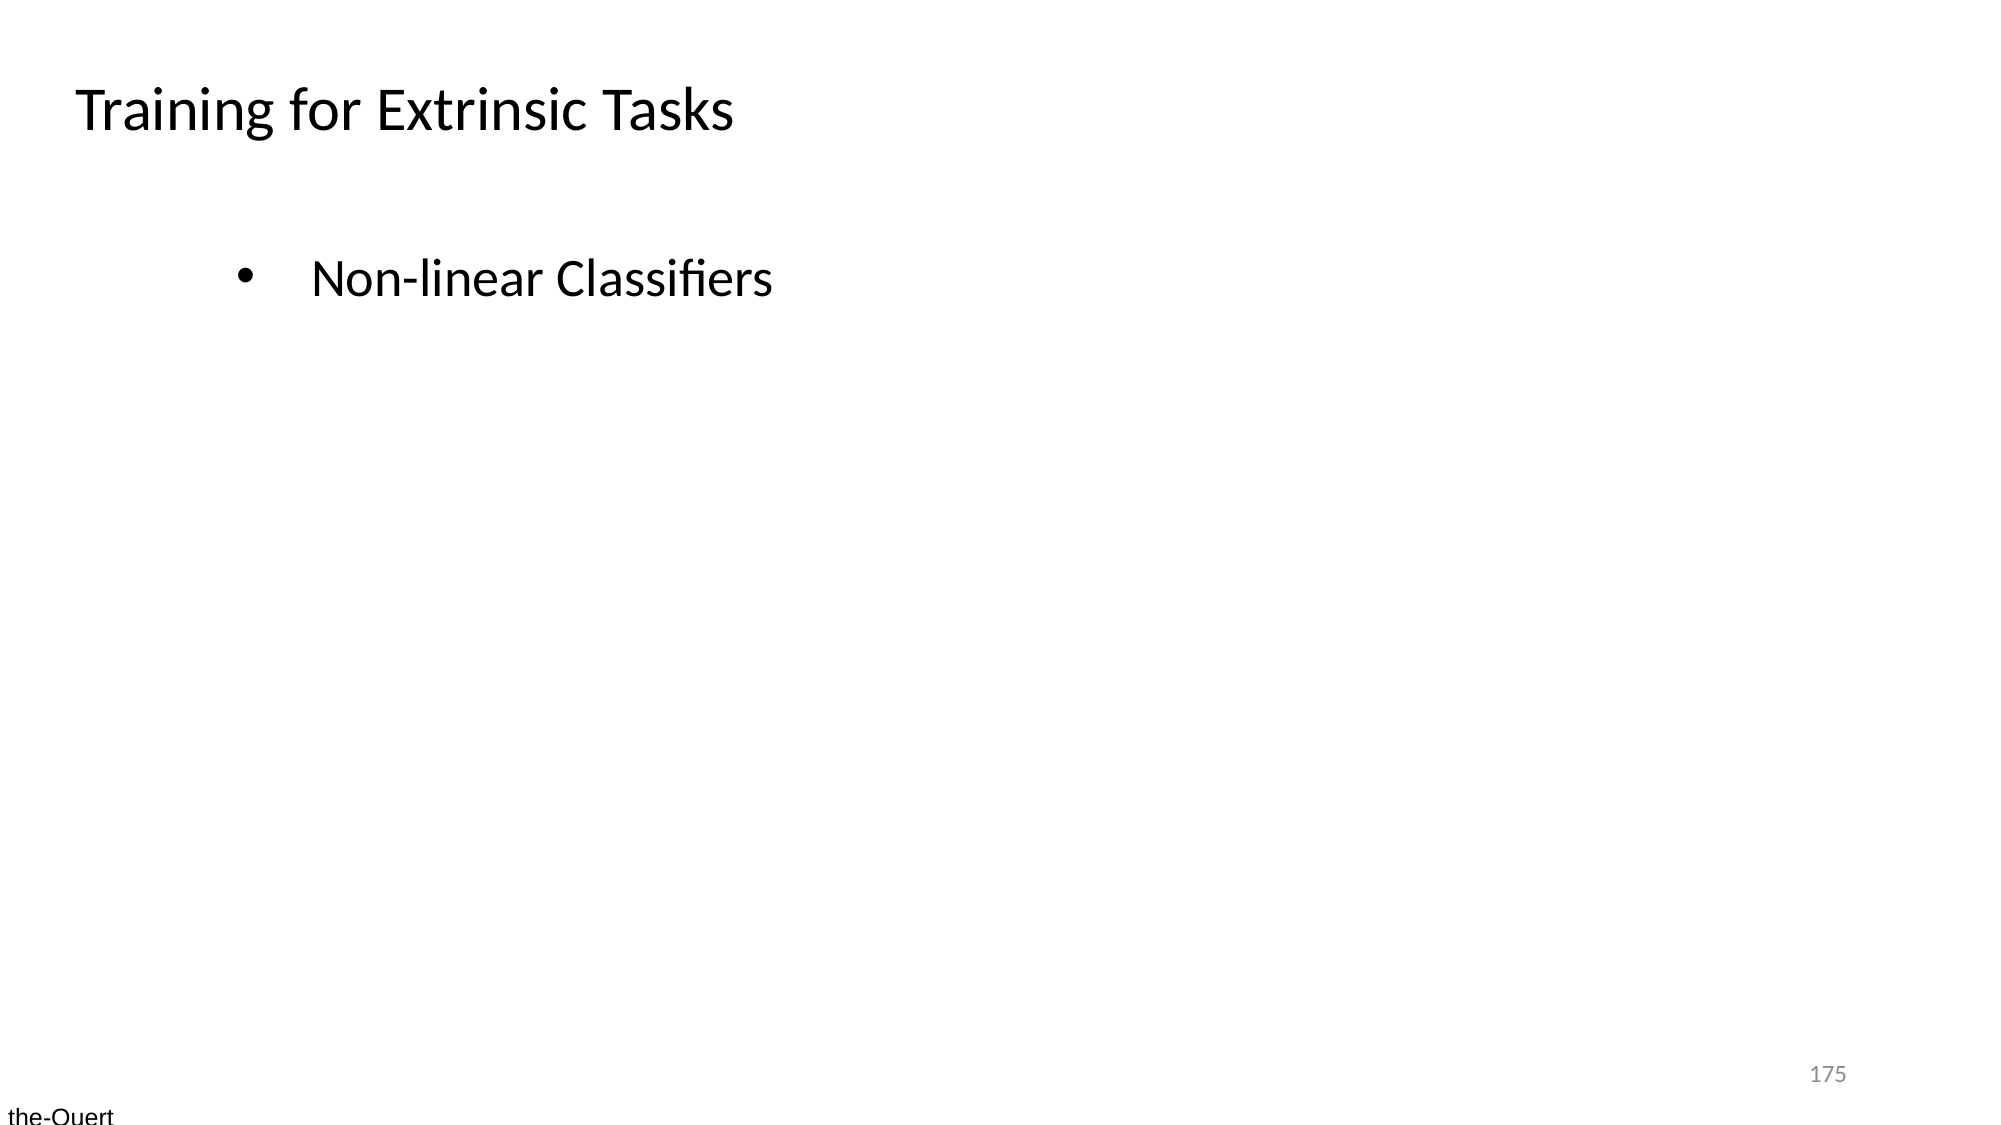

Training for Extrinsic Tasks
Non-linear Classifiers

175
the-Quert